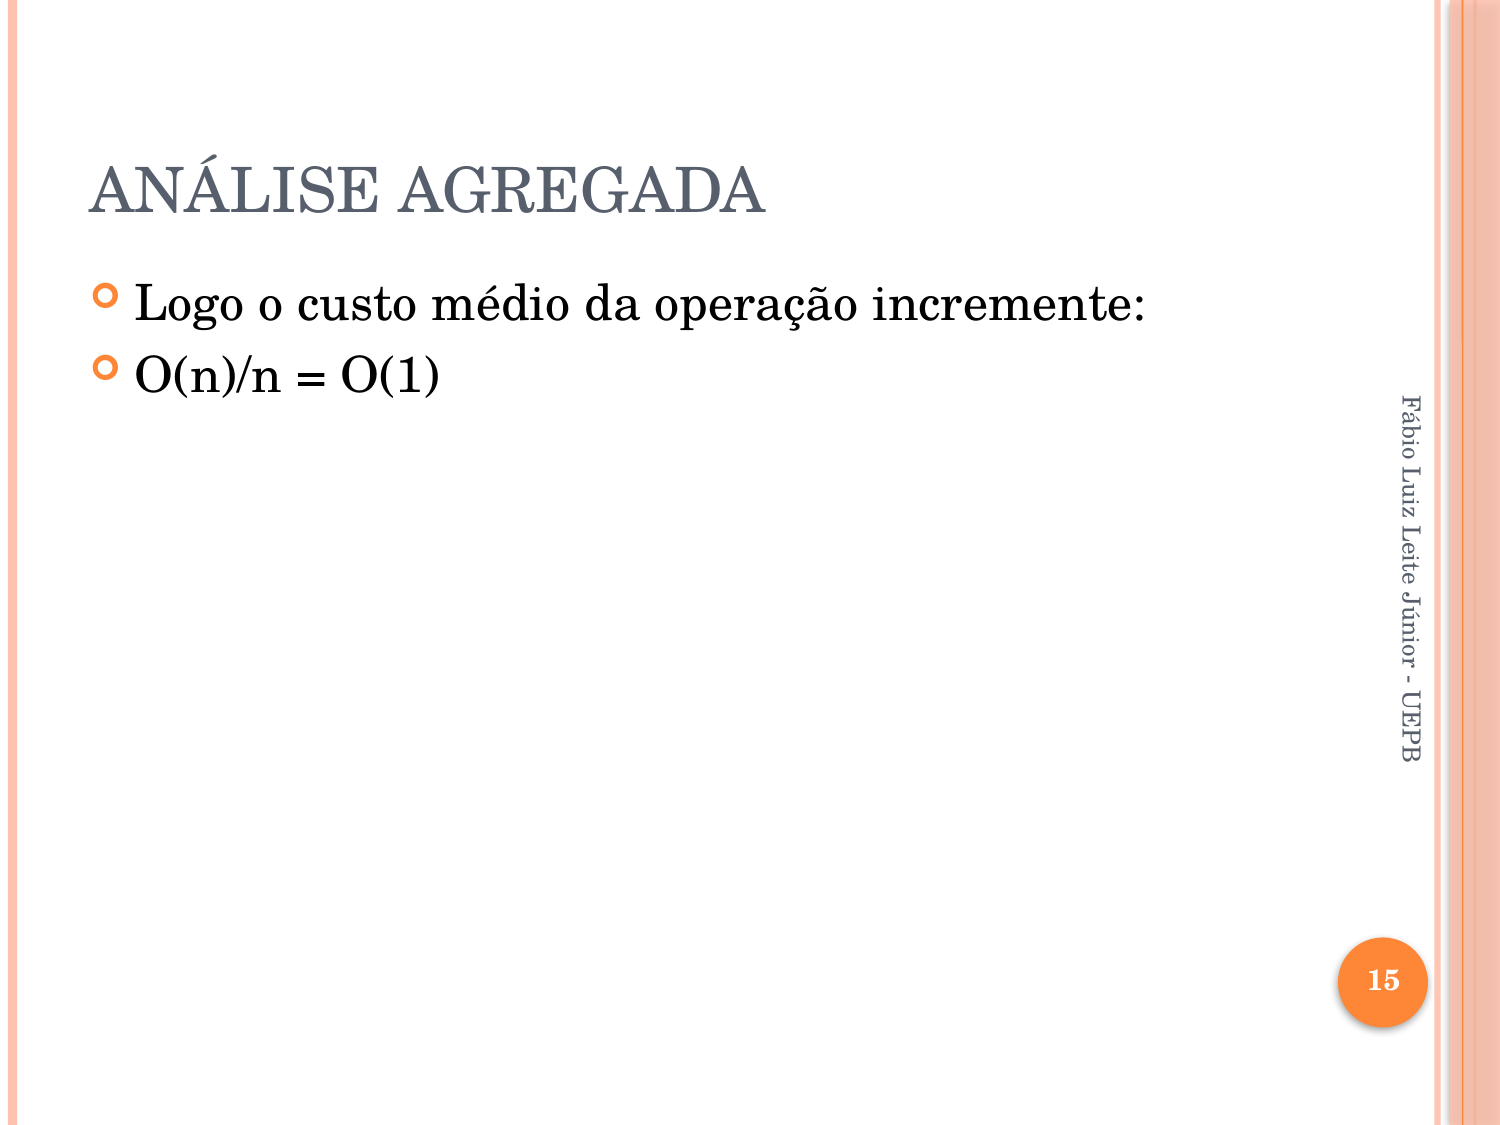

# Análise Agregada
Logo o custo médio da operação incremente:
O(n)/n = O(1)
Fábio Luiz Leite Júnior - UEPB
15